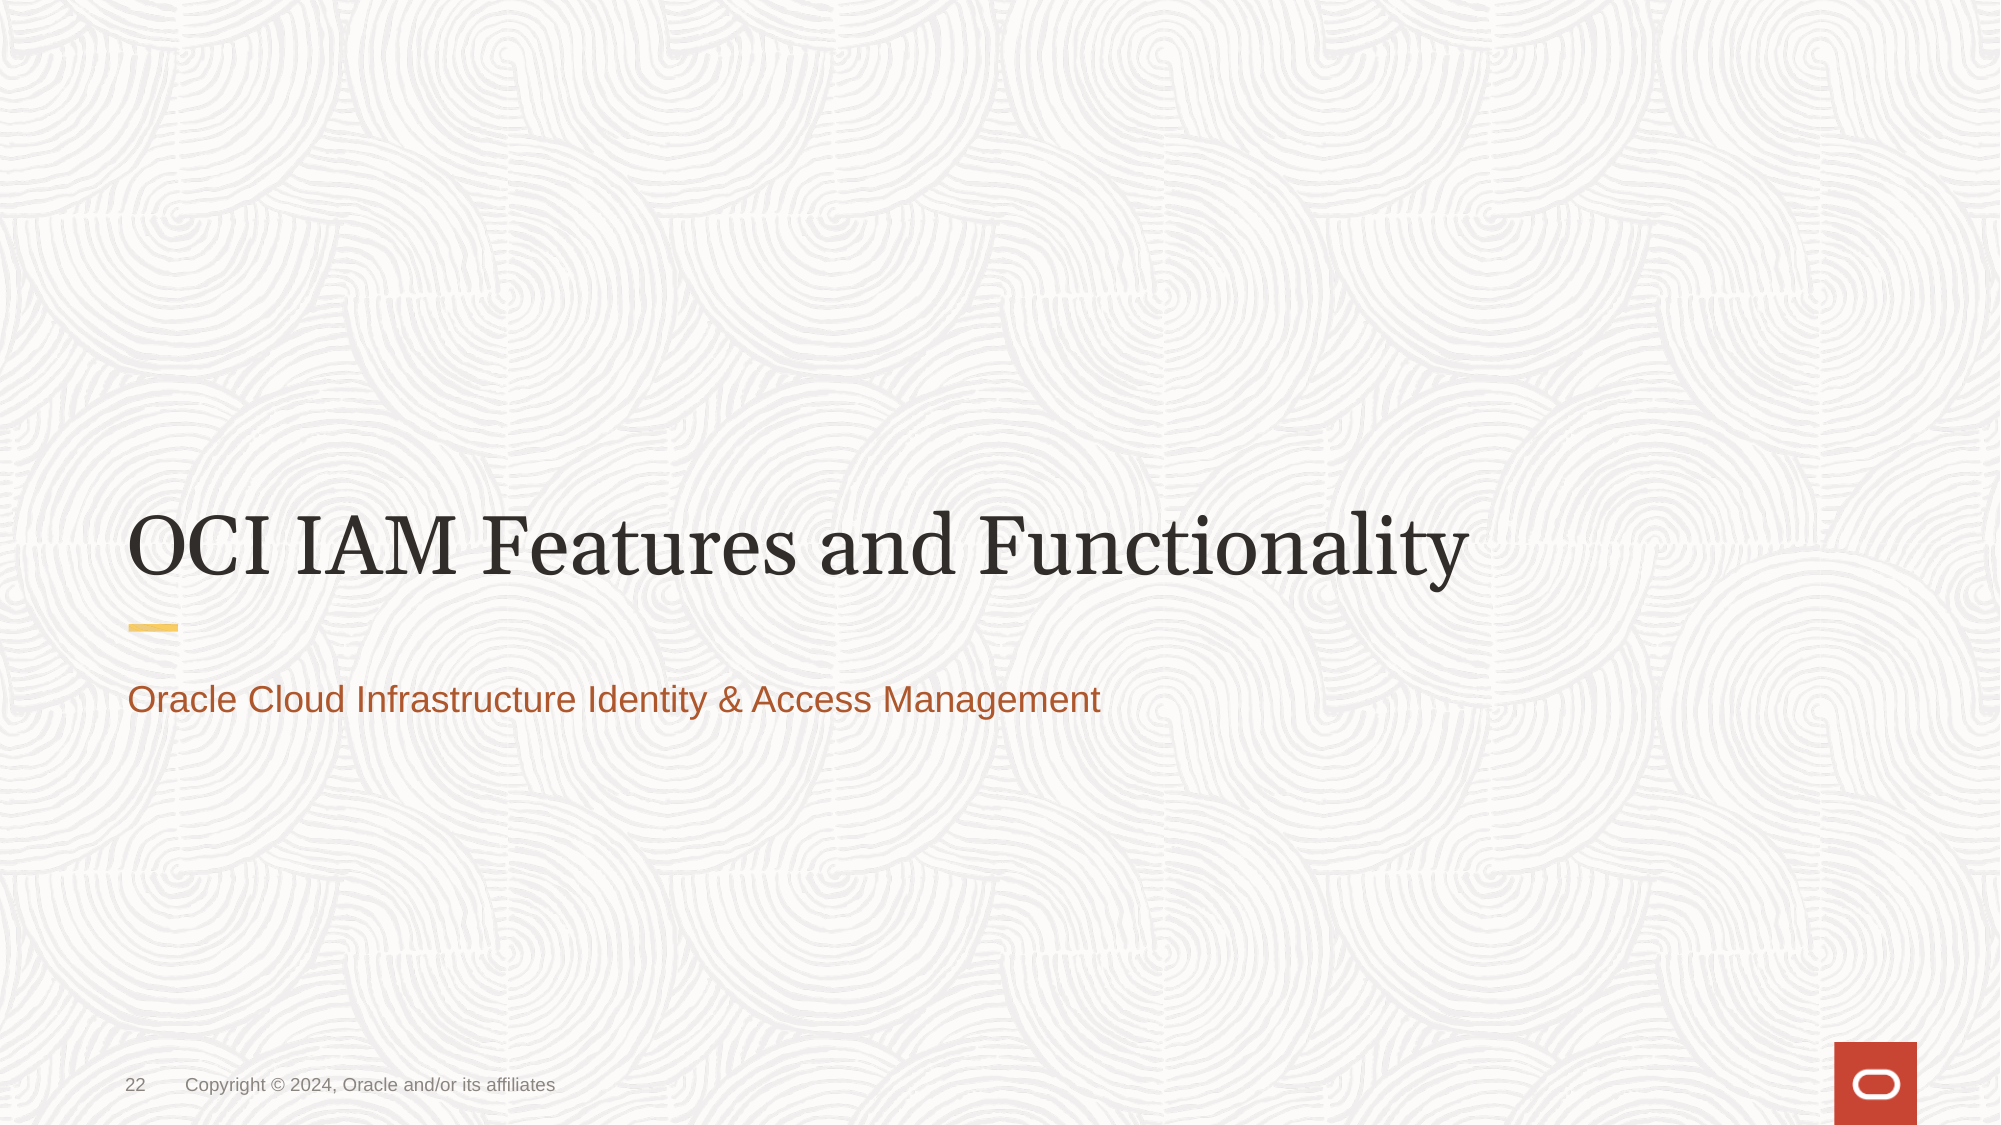

# OCI IAM Features and Functionality
Oracle Cloud Infrastructure Identity & Access Management
22
Copyright © 2024, Oracle and/or its affiliates